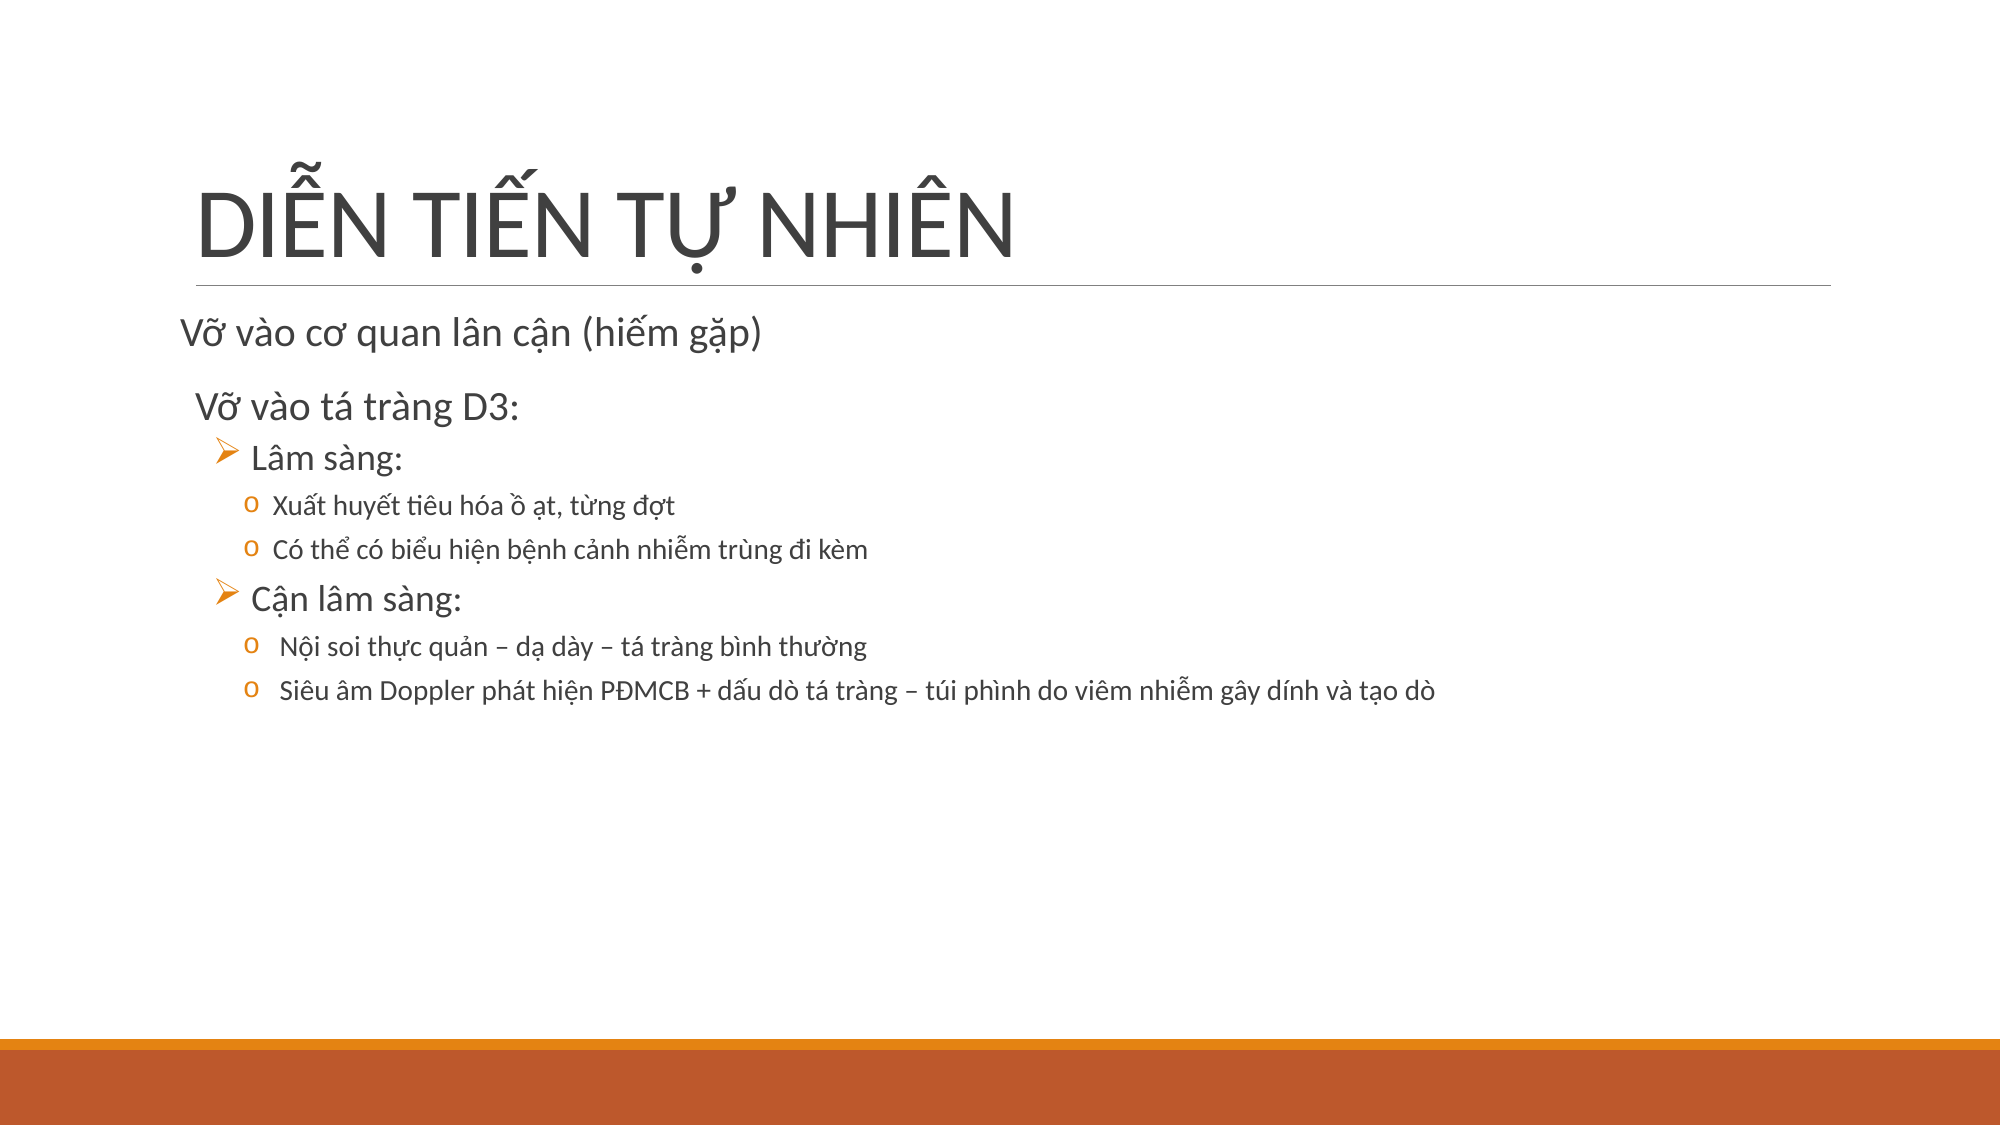

# DIỄN TIẾN TỰ NHIÊN
Vỡ vào cơ quan lân cận (hiếm gặp)
Vỡ vào tá tràng D3:
 Lâm sàng:
Xuất huyết tiêu hóa ồ ạt, từng đợt
Có thể có biểu hiện bệnh cảnh nhiễm trùng đi kèm
 Cận lâm sàng:
 Nội soi thực quản – dạ dày – tá tràng bình thường
 Siêu âm Doppler phát hiện PĐMCB + dấu dò tá tràng – túi phình do viêm nhiễm gây dính và tạo dò